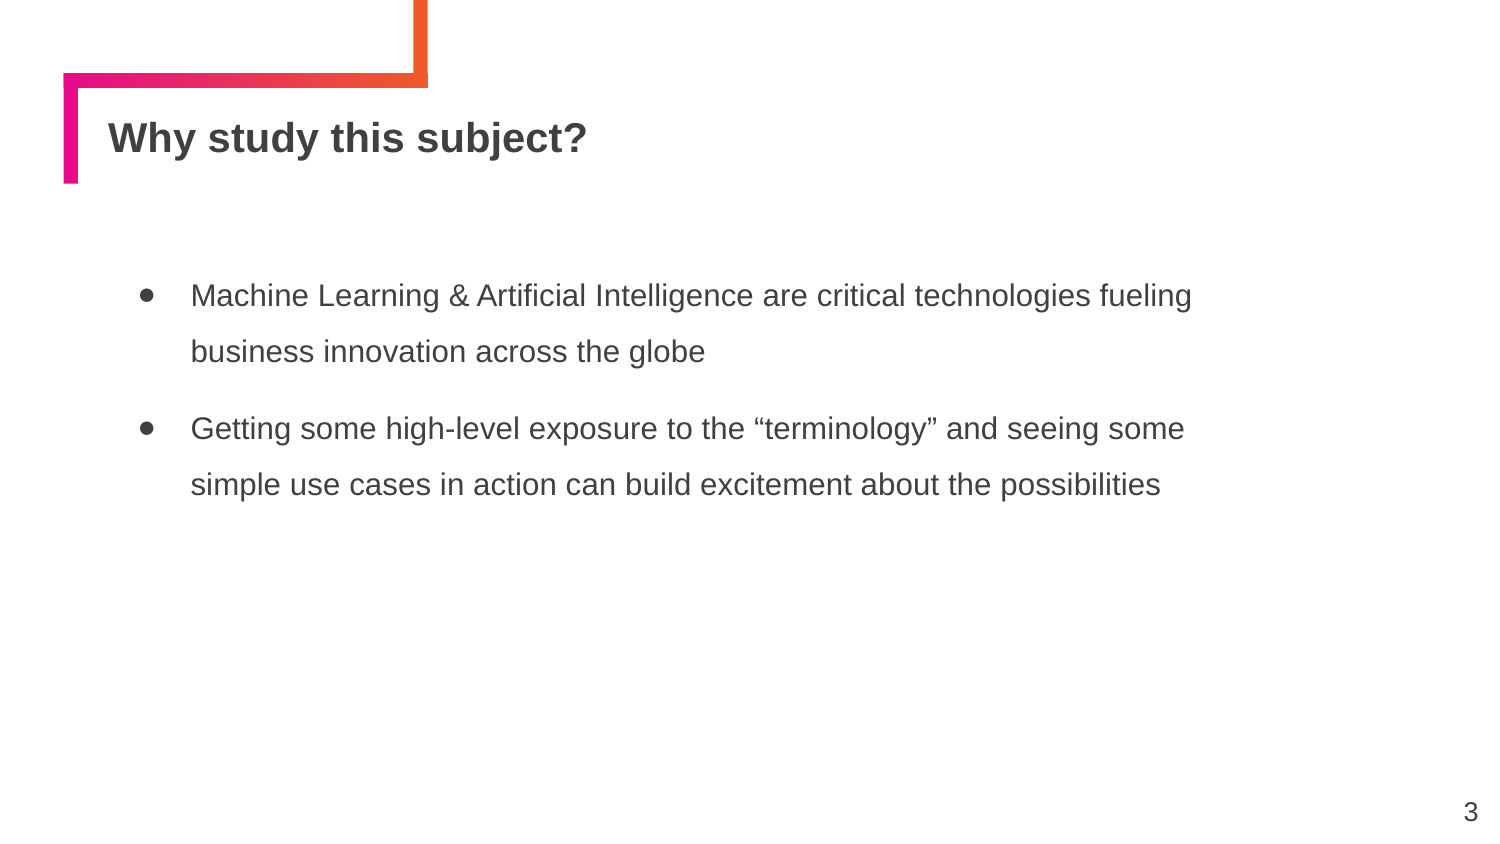

# Why study this subject?

Machine Learning & Artificial Intelligence are critical technologies fueling business innovation across the globe
Getting some high-level exposure to the “terminology” and seeing some simple use cases in action can build excitement about the possibilities
3